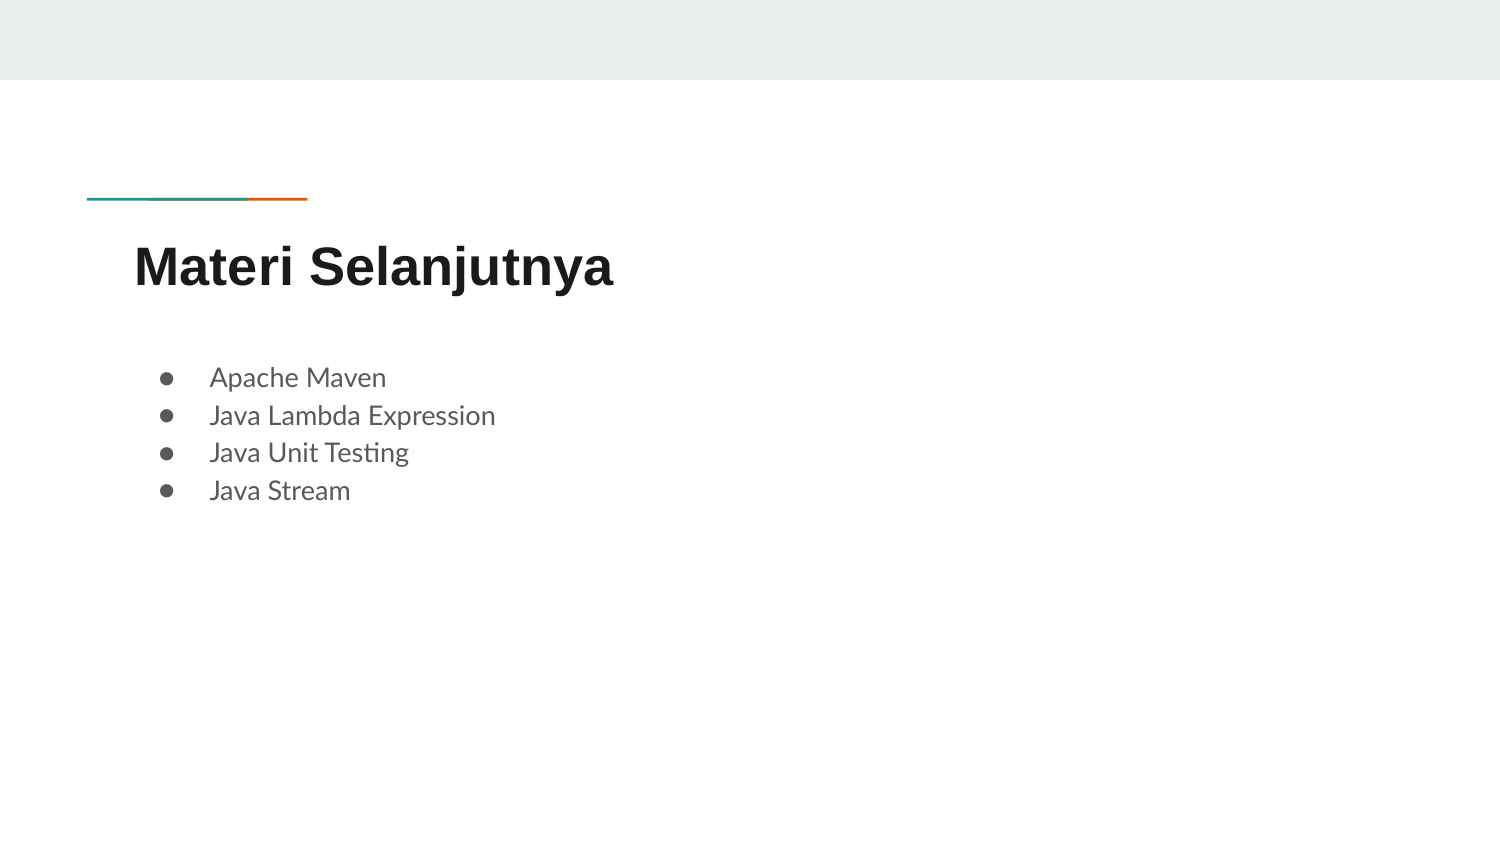

# Materi Selanjutnya
Apache Maven
Java Lambda Expression
Java Unit Testing
Java Stream